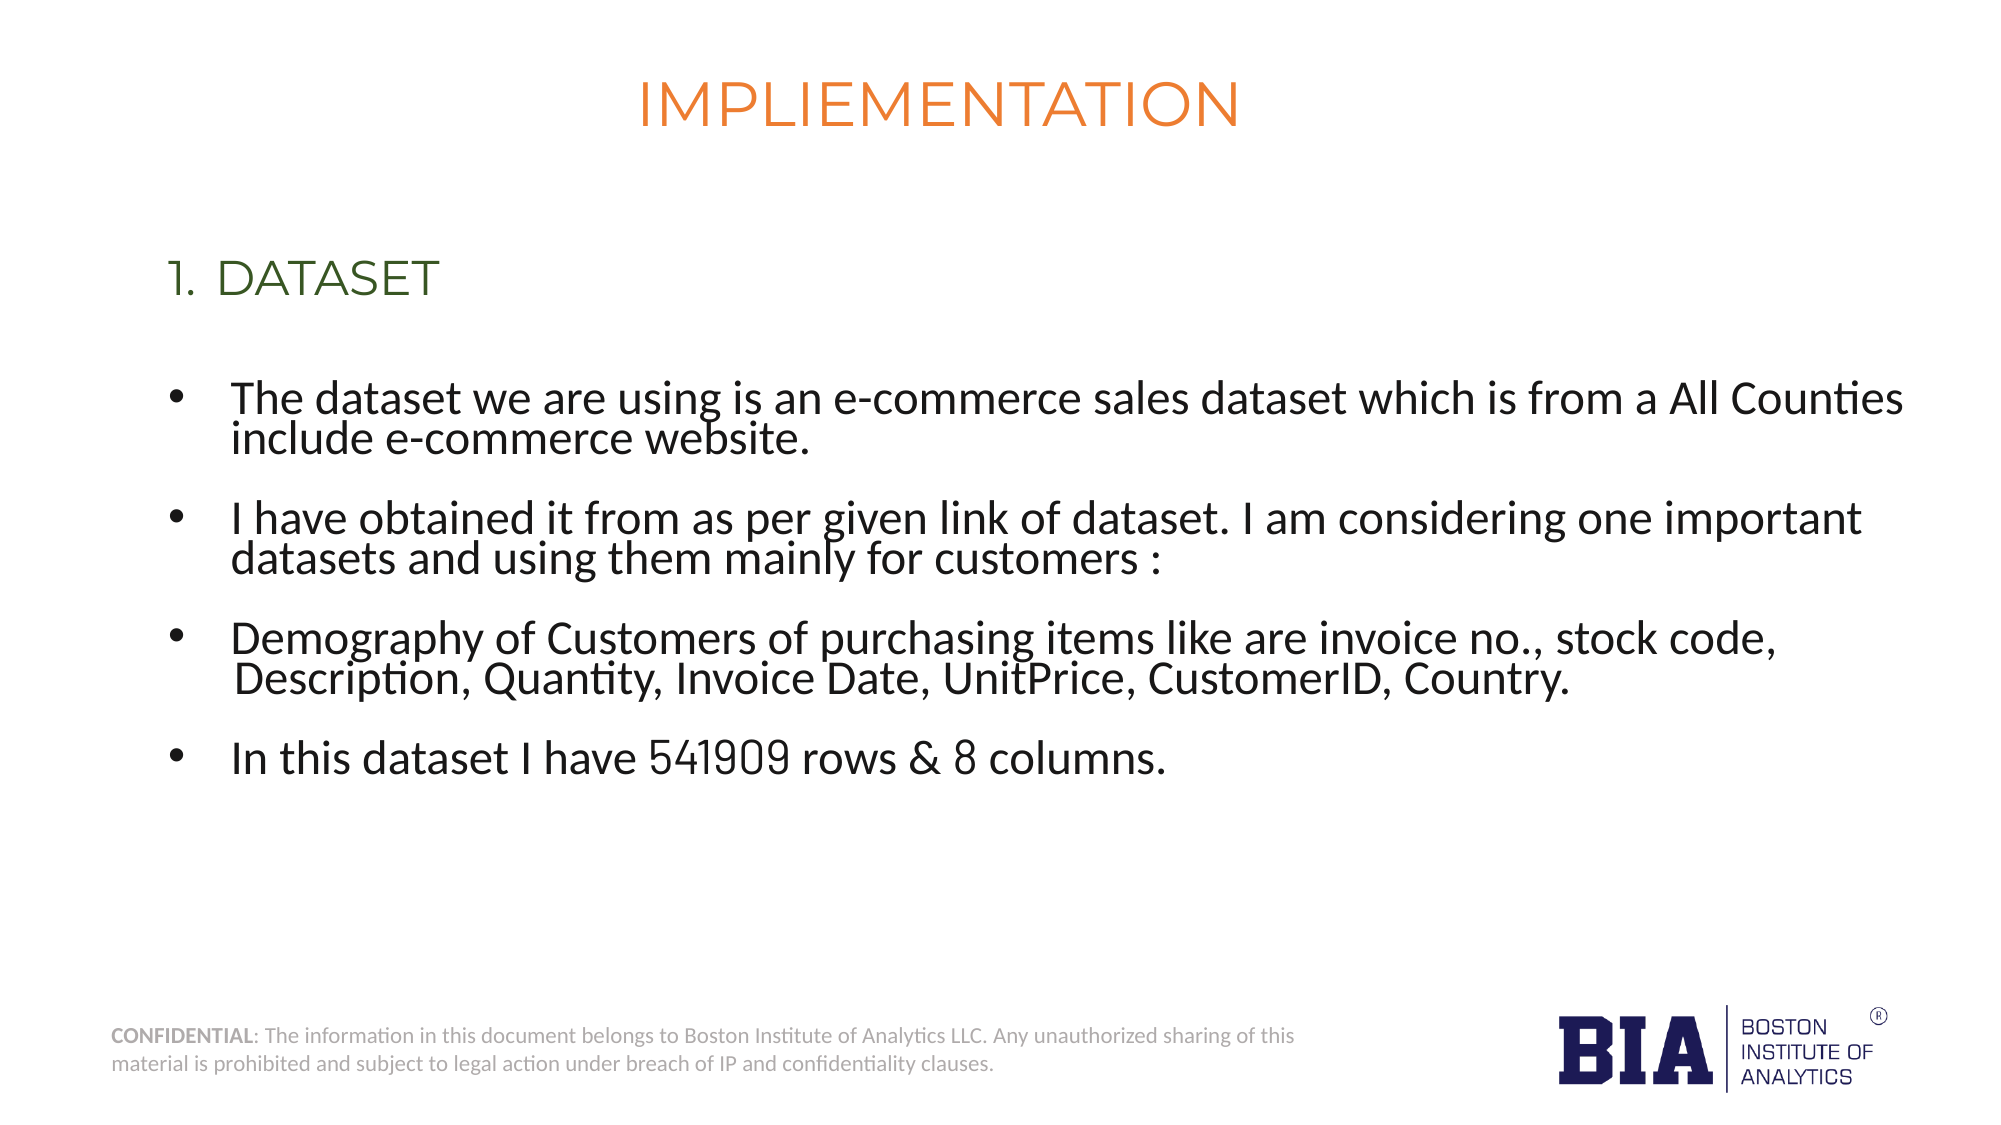

IMPLIEMENTATION
DATASET
The dataset we are using is an e-commerce sales dataset which is from a All Counties include e-commerce website.

I have obtained it from as per given link of dataset. I am considering one important datasets and using them mainly for customers :

Demography of Customers of purchasing items like are invoice no., stock code,
      Description, Quantity, Invoice Date, UnitPrice, CustomerID, Country.

In this dataset I have 541909 rows & 8 columns.